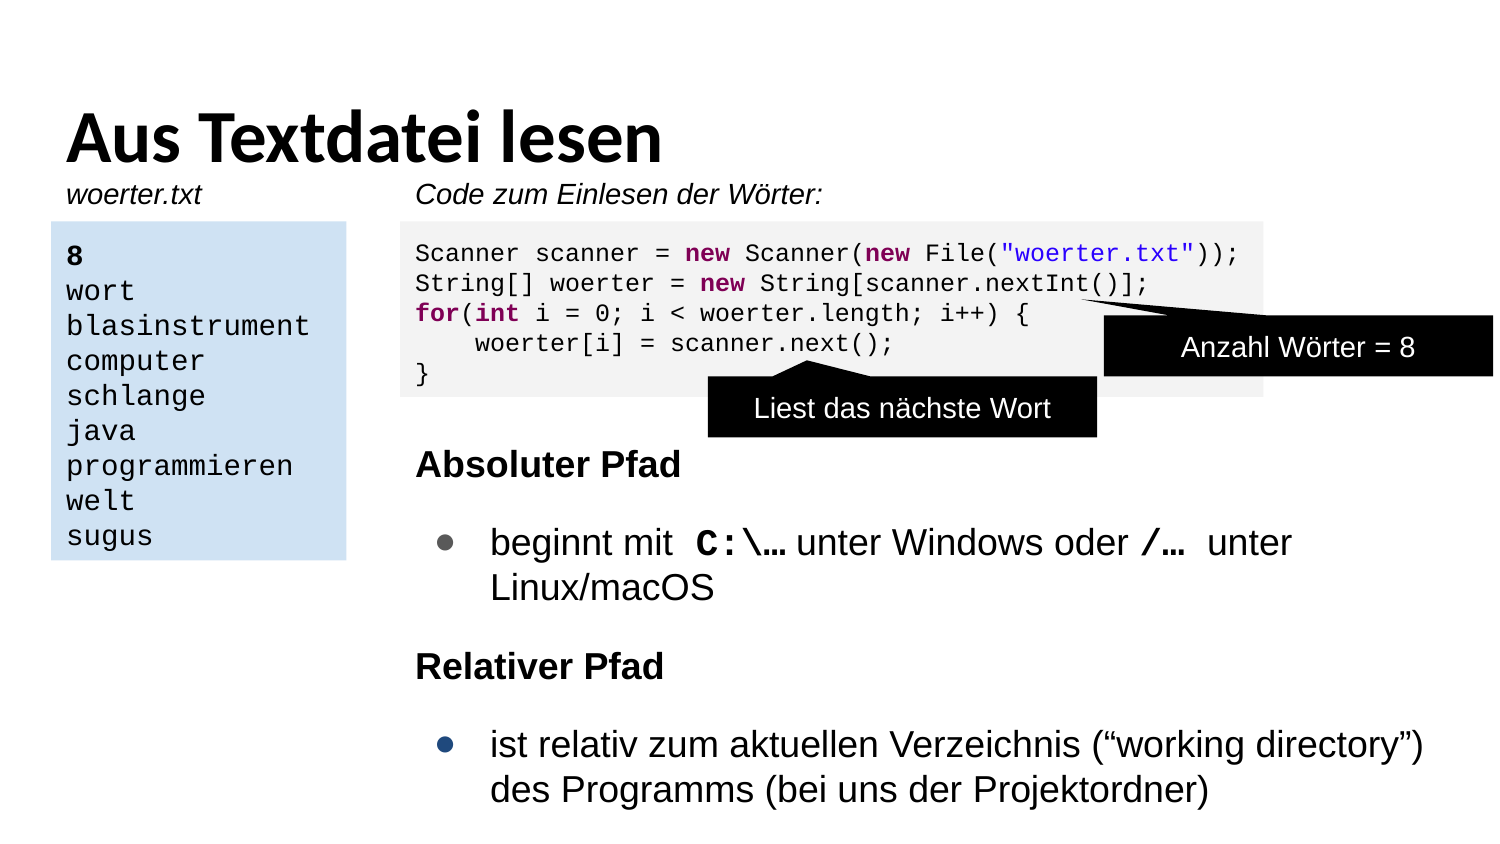

# Aus Textdatei lesen
woerter.txt
Code zum Einlesen der Wörter:
8
wort
blasinstrument
computer
schlange
java
programmieren
welt
sugus

Scanner scanner = new Scanner(new File("woerter.txt"));
String[] woerter = new String[scanner.nextInt()];
for(int i = 0; i < woerter.length; i++) {
    woerter[i] = scanner.next();
}

Anzahl Wörter = 8
Liest das nächste Wort
Absoluter Pfad
beginnt mit C:\… unter Windows oder /… unter Linux/macOS
Relativer Pfad
ist relativ zum aktuellen Verzeichnis (“working directory”) des Programms (bei uns der Projektordner)